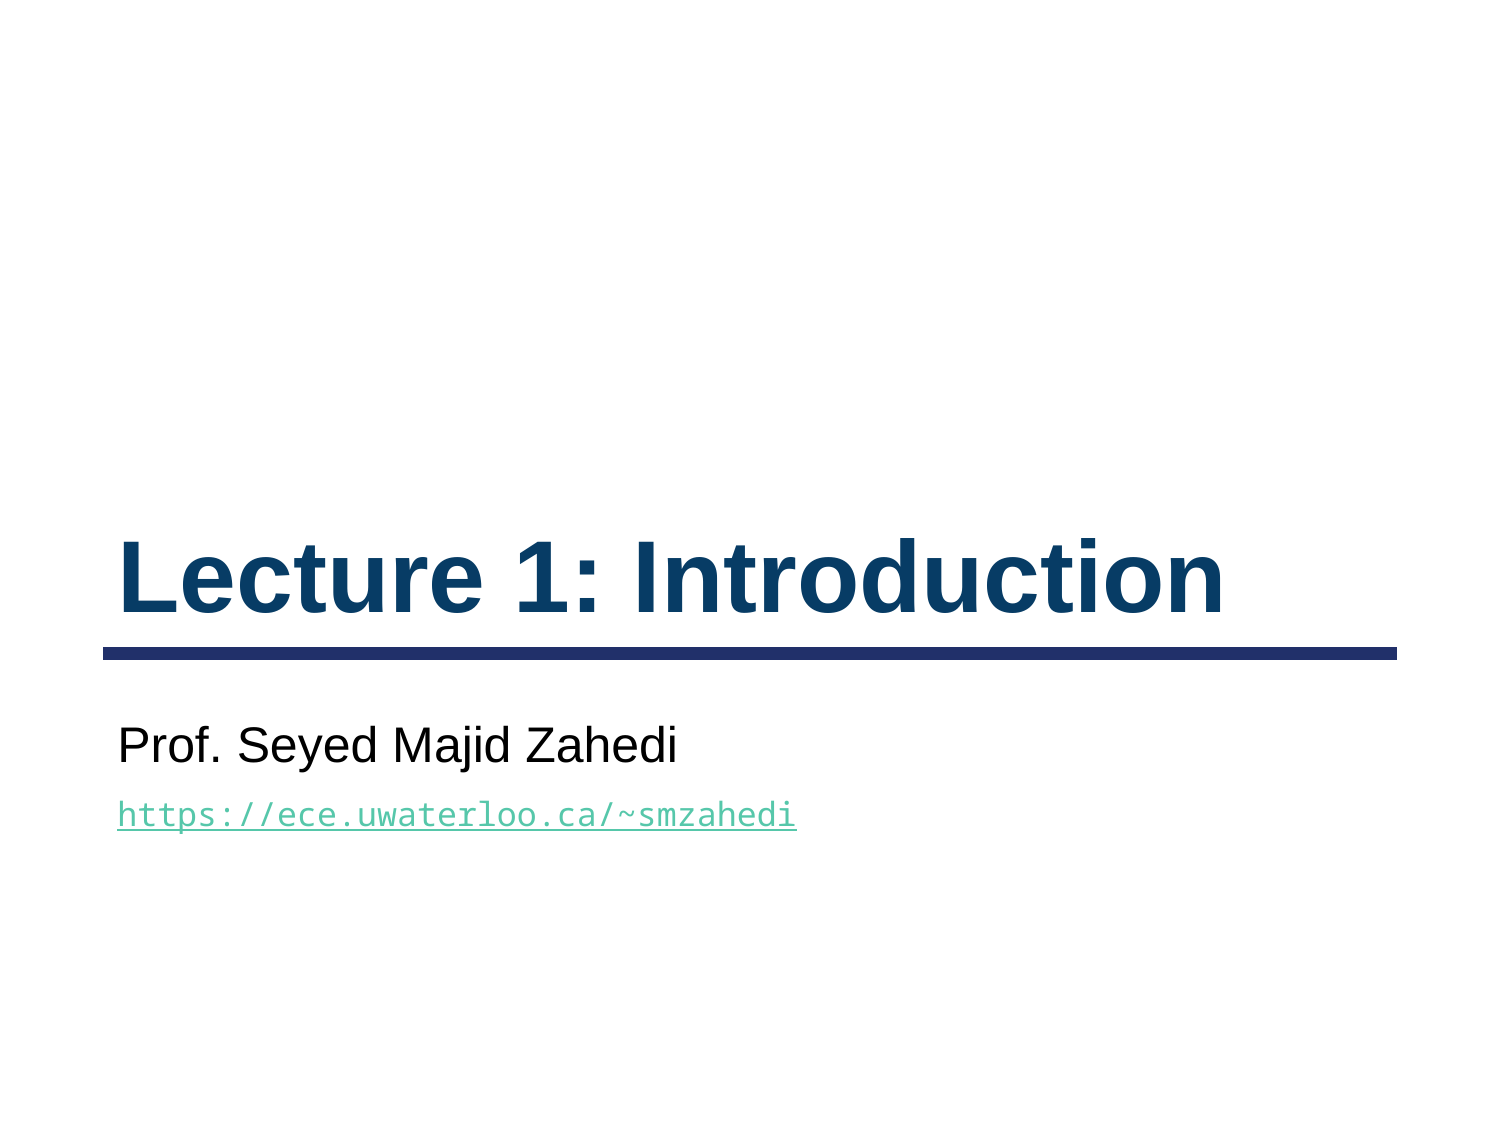

# Lecture 1: Introduction
Prof. Seyed Majid Zahedi
https://ece.uwaterloo.ca/~smzahedi